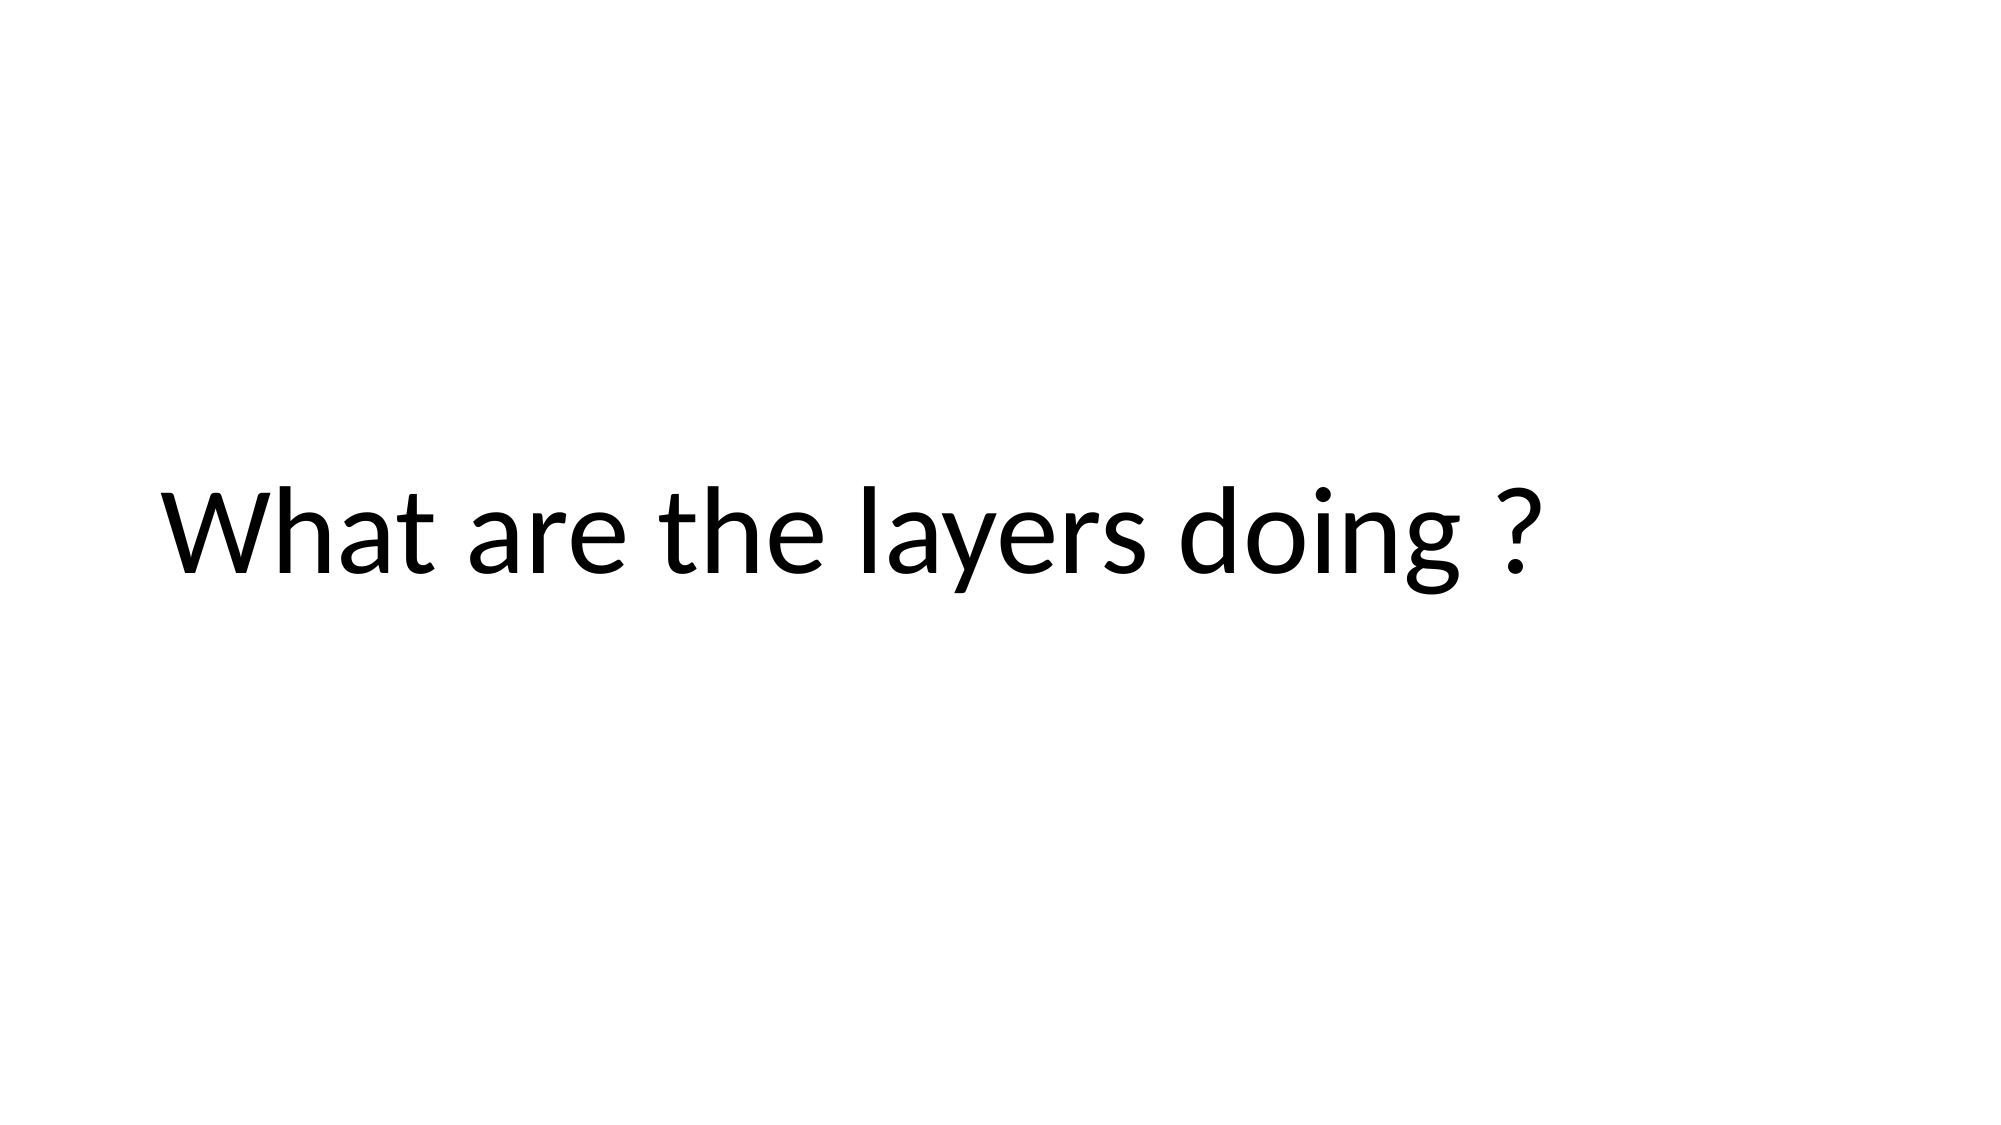

# What are the layers doing ?